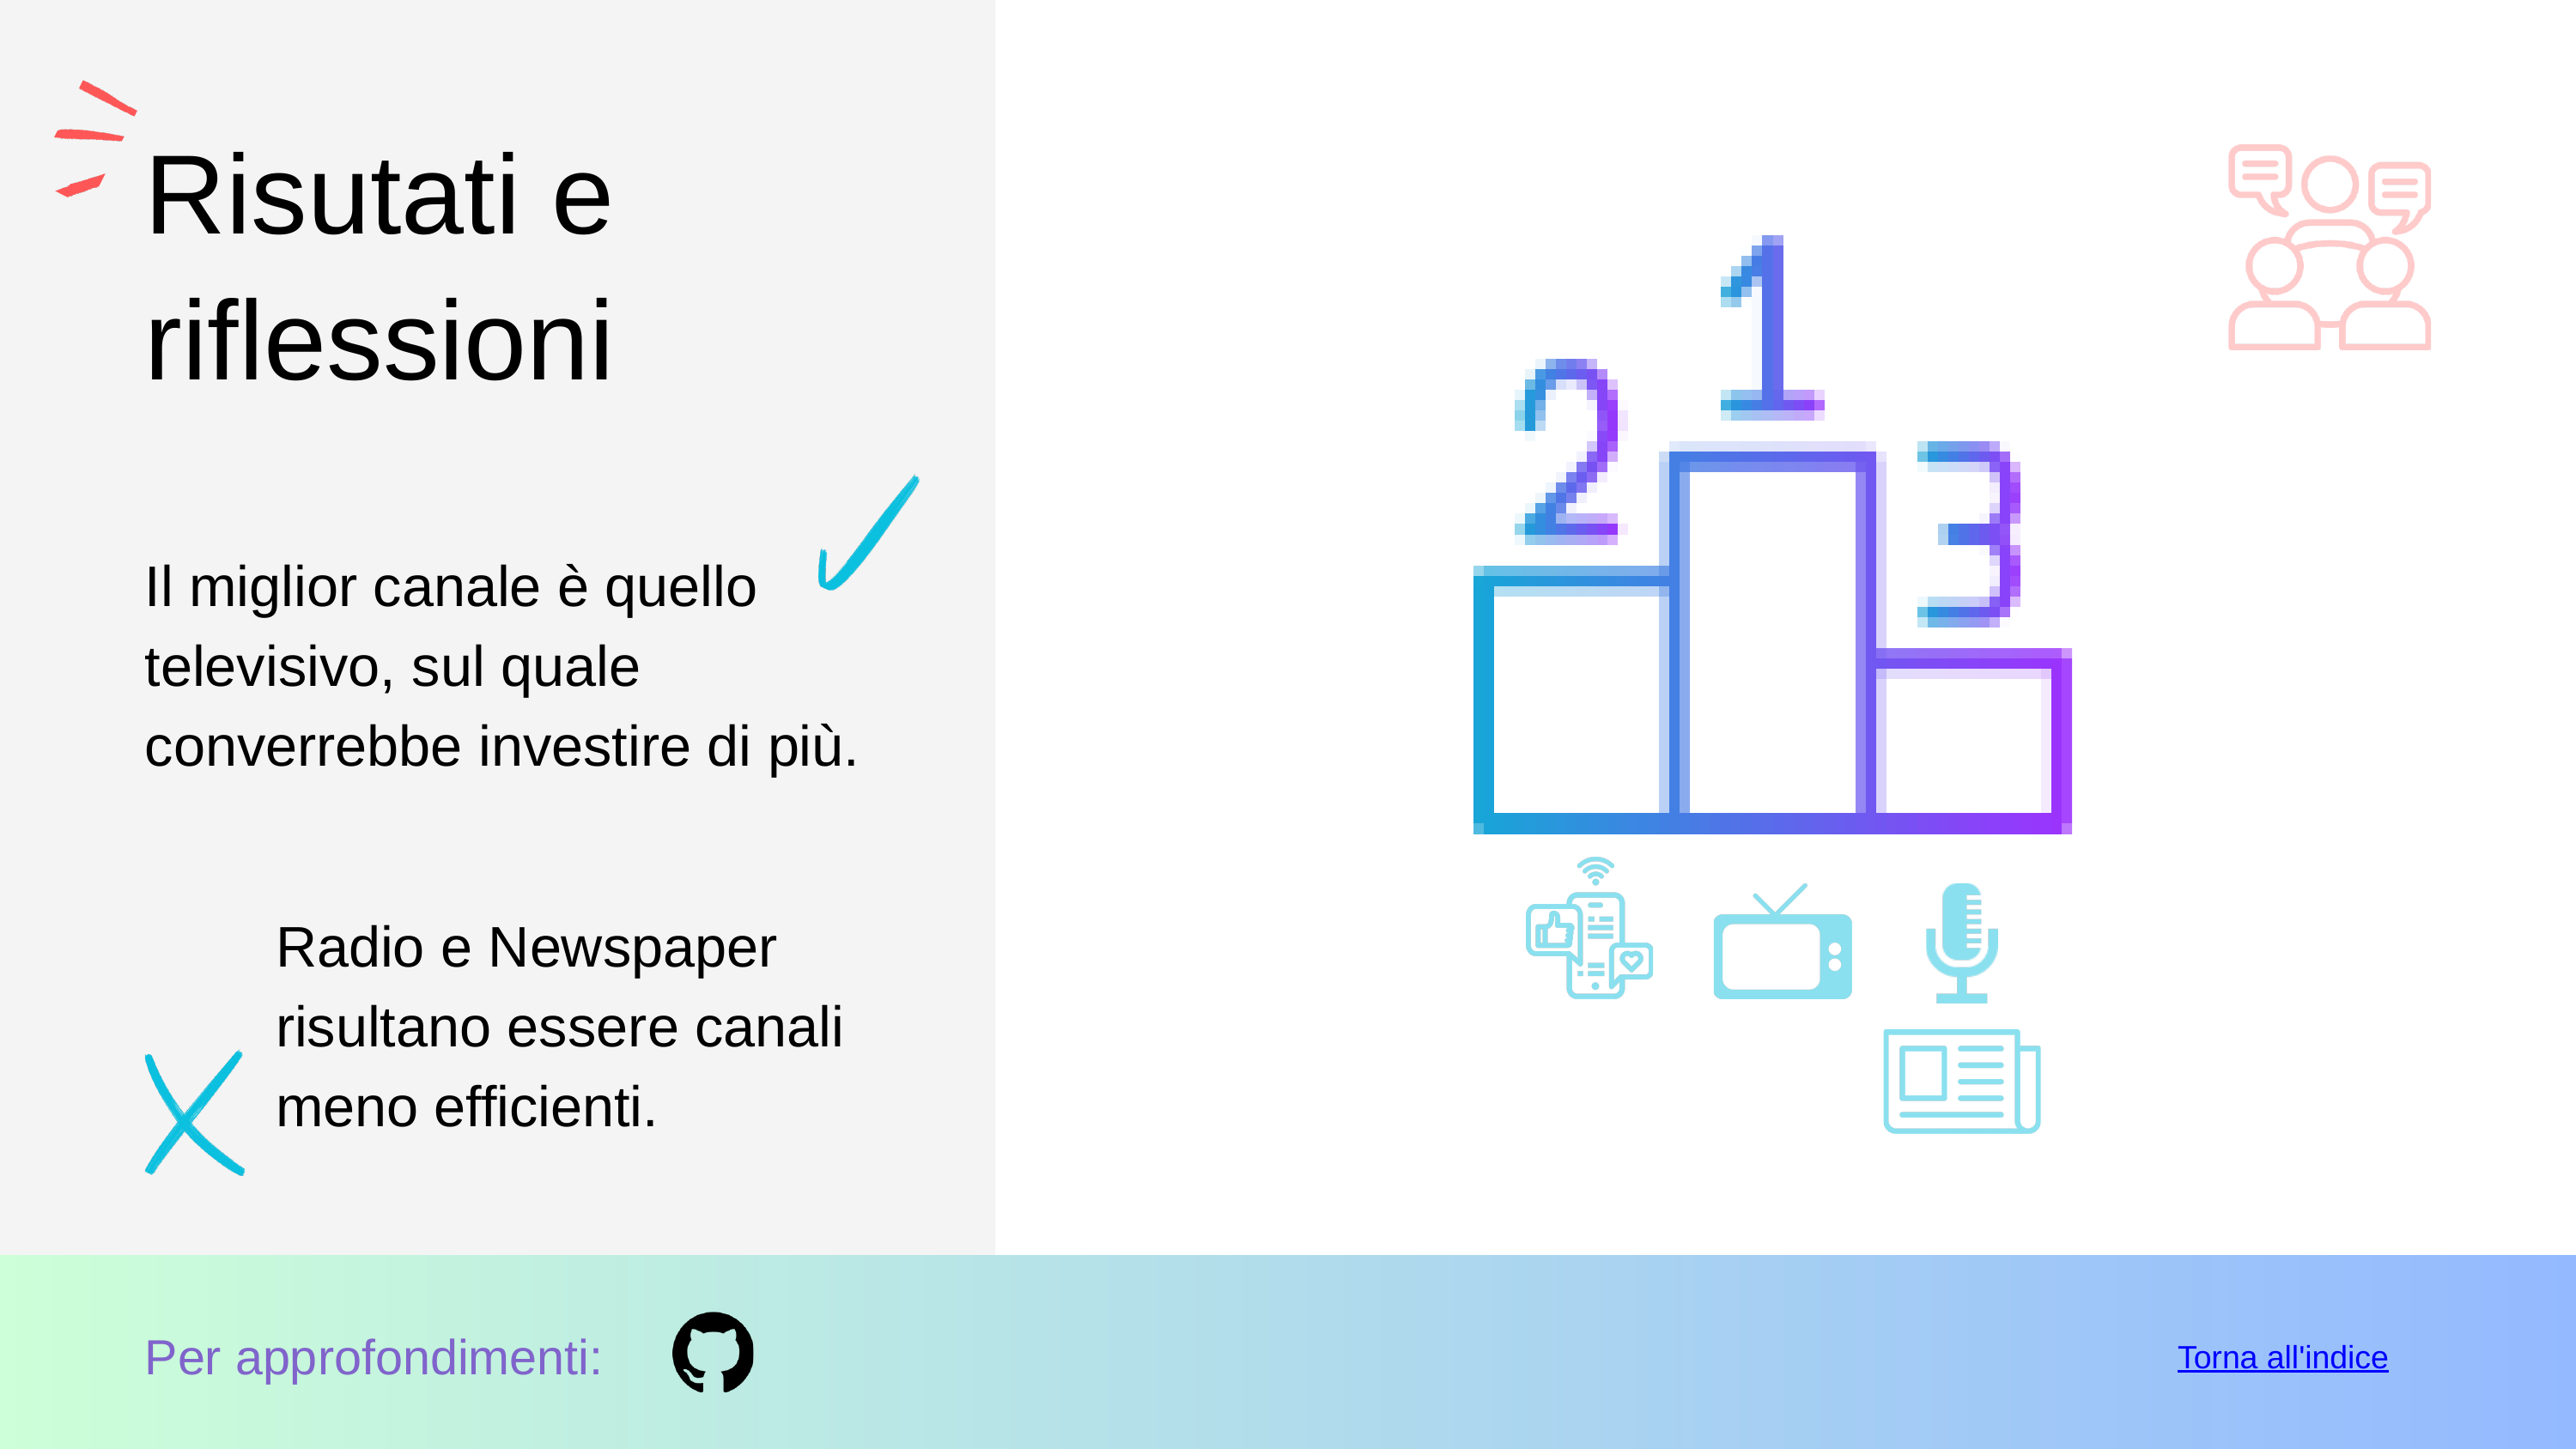

Risutati e riflessioni

Il miglior canale è quello televisivo, sul quale converrebbe investire di più.
Radio e Newspaper risultano essere canali meno efficienti.

Per approfondimenti:
Torna all'indice